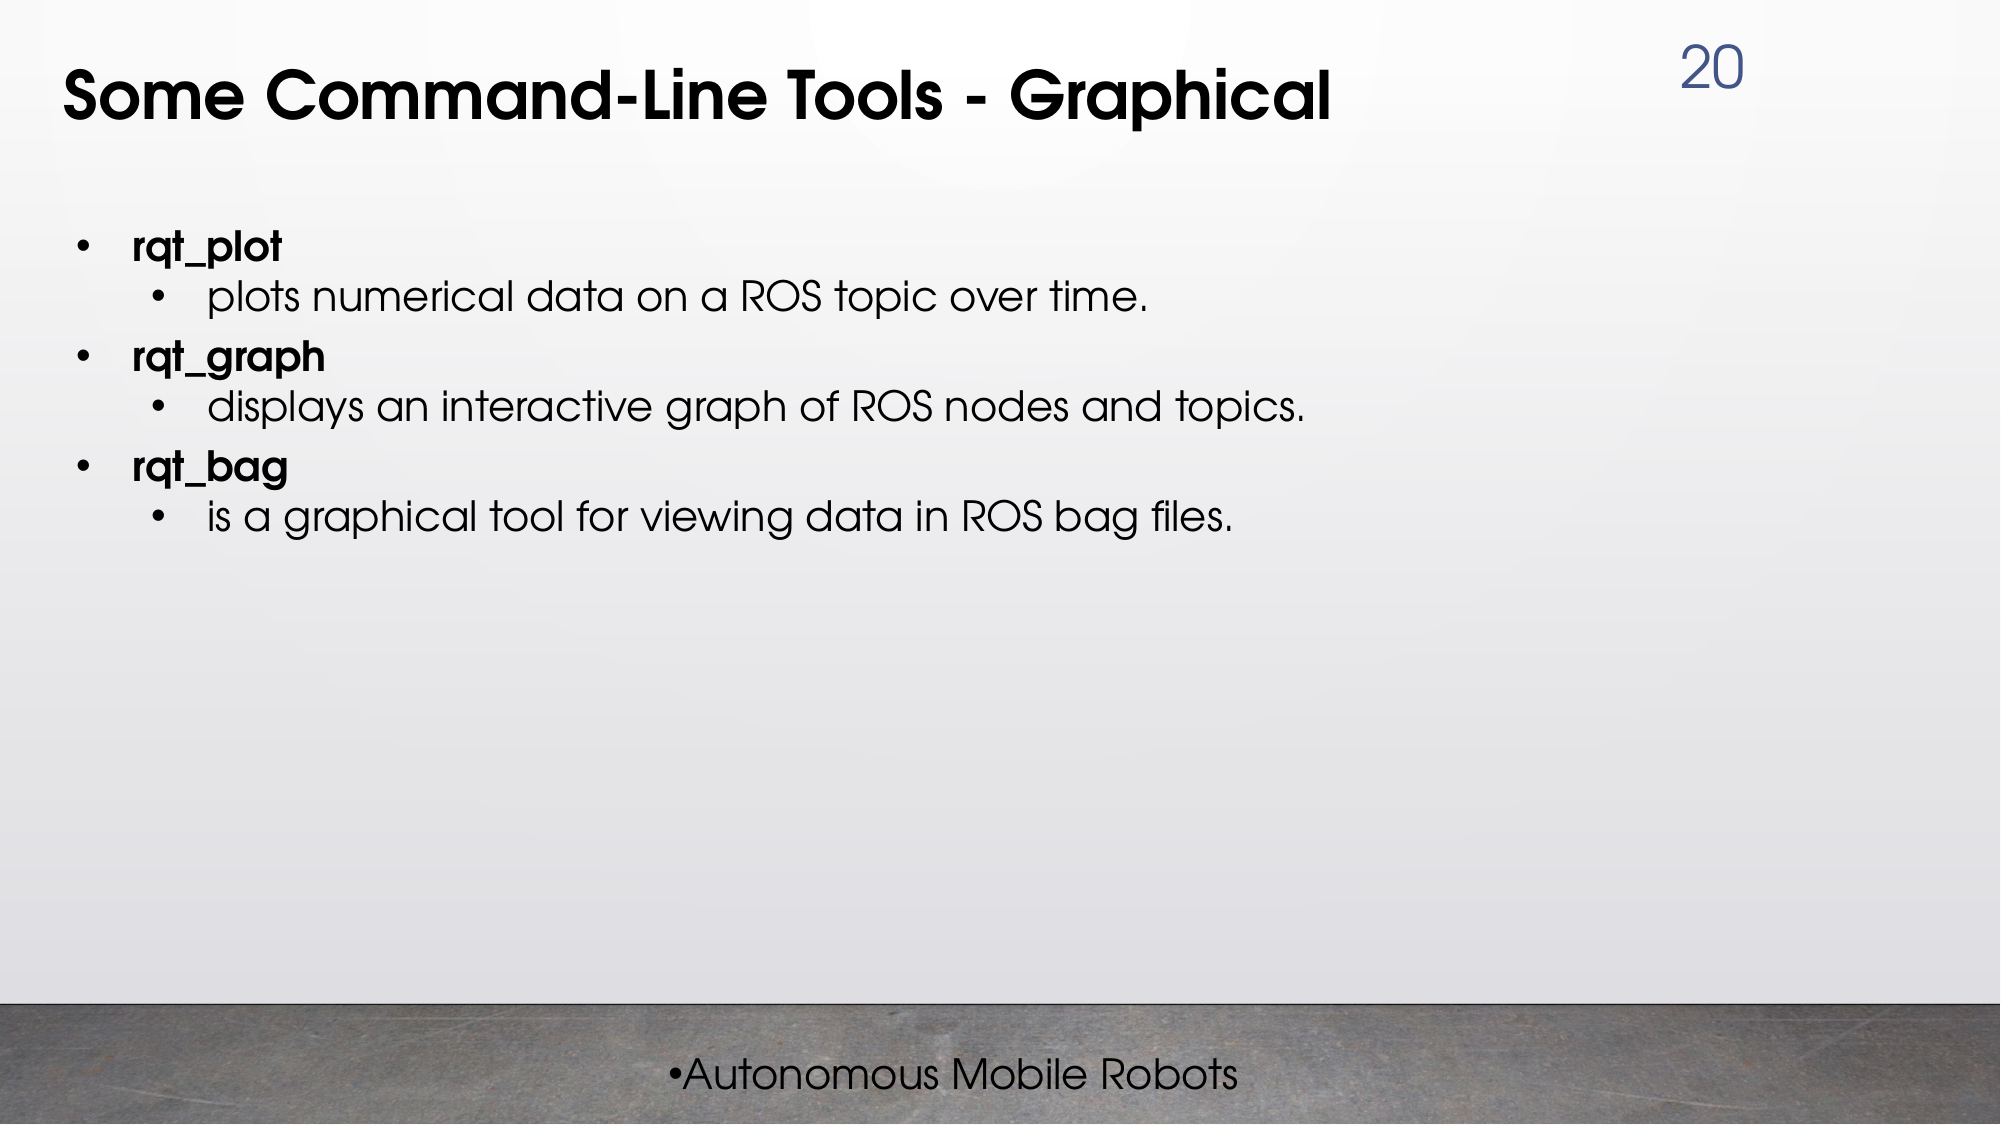

20
Some Command-Line Tools - Graphical
rqt_plot
plots numerical data on a ROS topic over time.
rqt_graph
displays an interactive graph of ROS nodes and topics.
rqt_bag
is a graphical tool for viewing data in ROS bag files.

Autonomous Mobile Robots